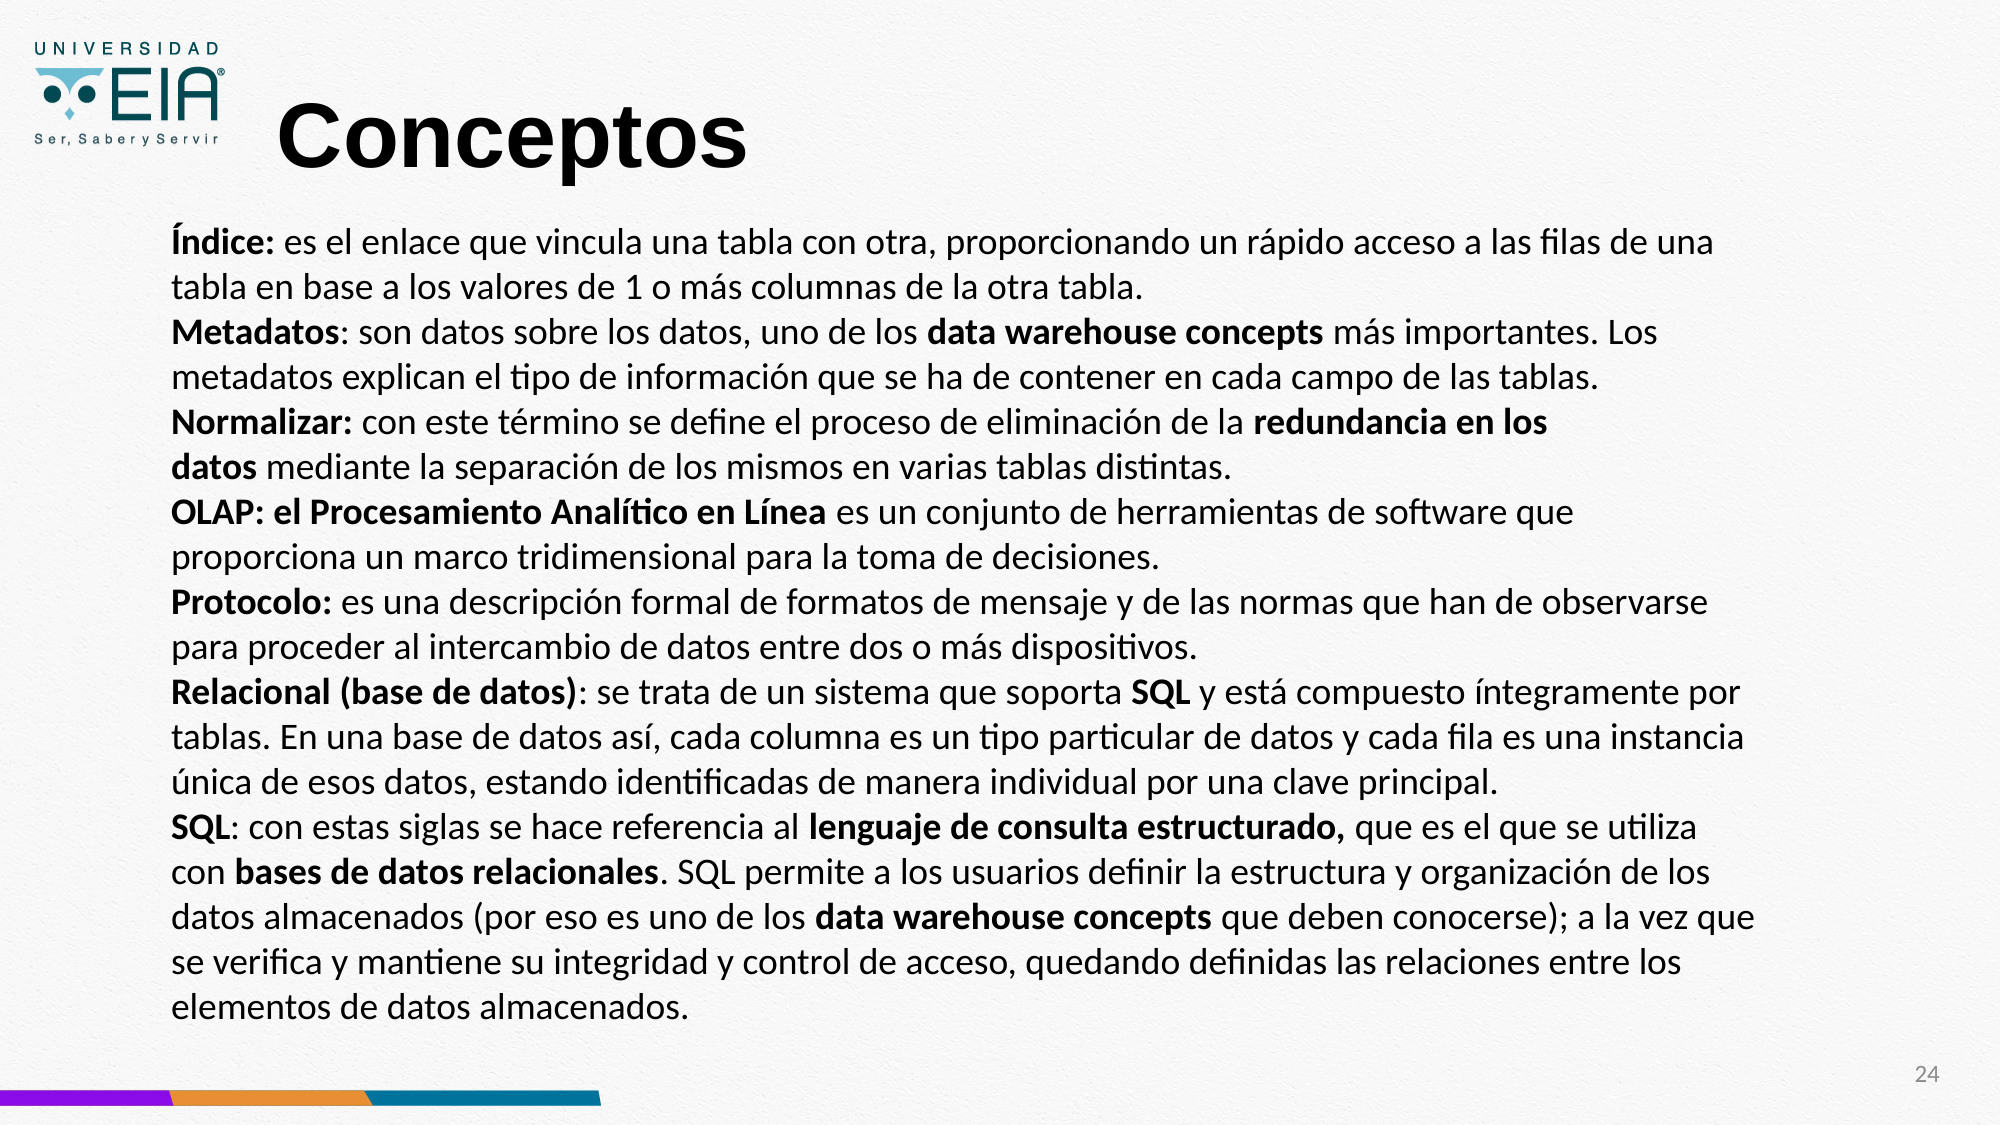

# Conceptos
Índice: es el enlace que vincula una tabla con otra, proporcionando un rápido acceso a las filas de una tabla en base a los valores de 1 o más columnas de la otra tabla.
Metadatos: son datos sobre los datos, uno de los data warehouse concepts más importantes. Los metadatos explican el tipo de información que se ha de contener en cada campo de las tablas.
Normalizar: con este término se define el proceso de eliminación de la redundancia en los datos mediante la separación de los mismos en varias tablas distintas.
OLAP: el Procesamiento Analítico en Línea es un conjunto de herramientas de software que proporciona un marco tridimensional para la toma de decisiones.
Protocolo: es una descripción formal de formatos de mensaje y de las normas que han de observarse para proceder al intercambio de datos entre dos o más dispositivos.
Relacional (base de datos): se trata de un sistema que soporta SQL y está compuesto íntegramente por tablas. En una base de datos así, cada columna es un tipo particular de datos y cada fila es una instancia única de esos datos, estando identificadas de manera individual por una clave principal.
SQL: con estas siglas se hace referencia al lenguaje de consulta estructurado, que es el que se utiliza con bases de datos relacionales. SQL permite a los usuarios definir la estructura y organización de los datos almacenados (por eso es uno de los data warehouse concepts que deben conocerse); a la vez que se verifica y mantiene su integridad y control de acceso, quedando definidas las relaciones entre los elementos de datos almacenados.
24